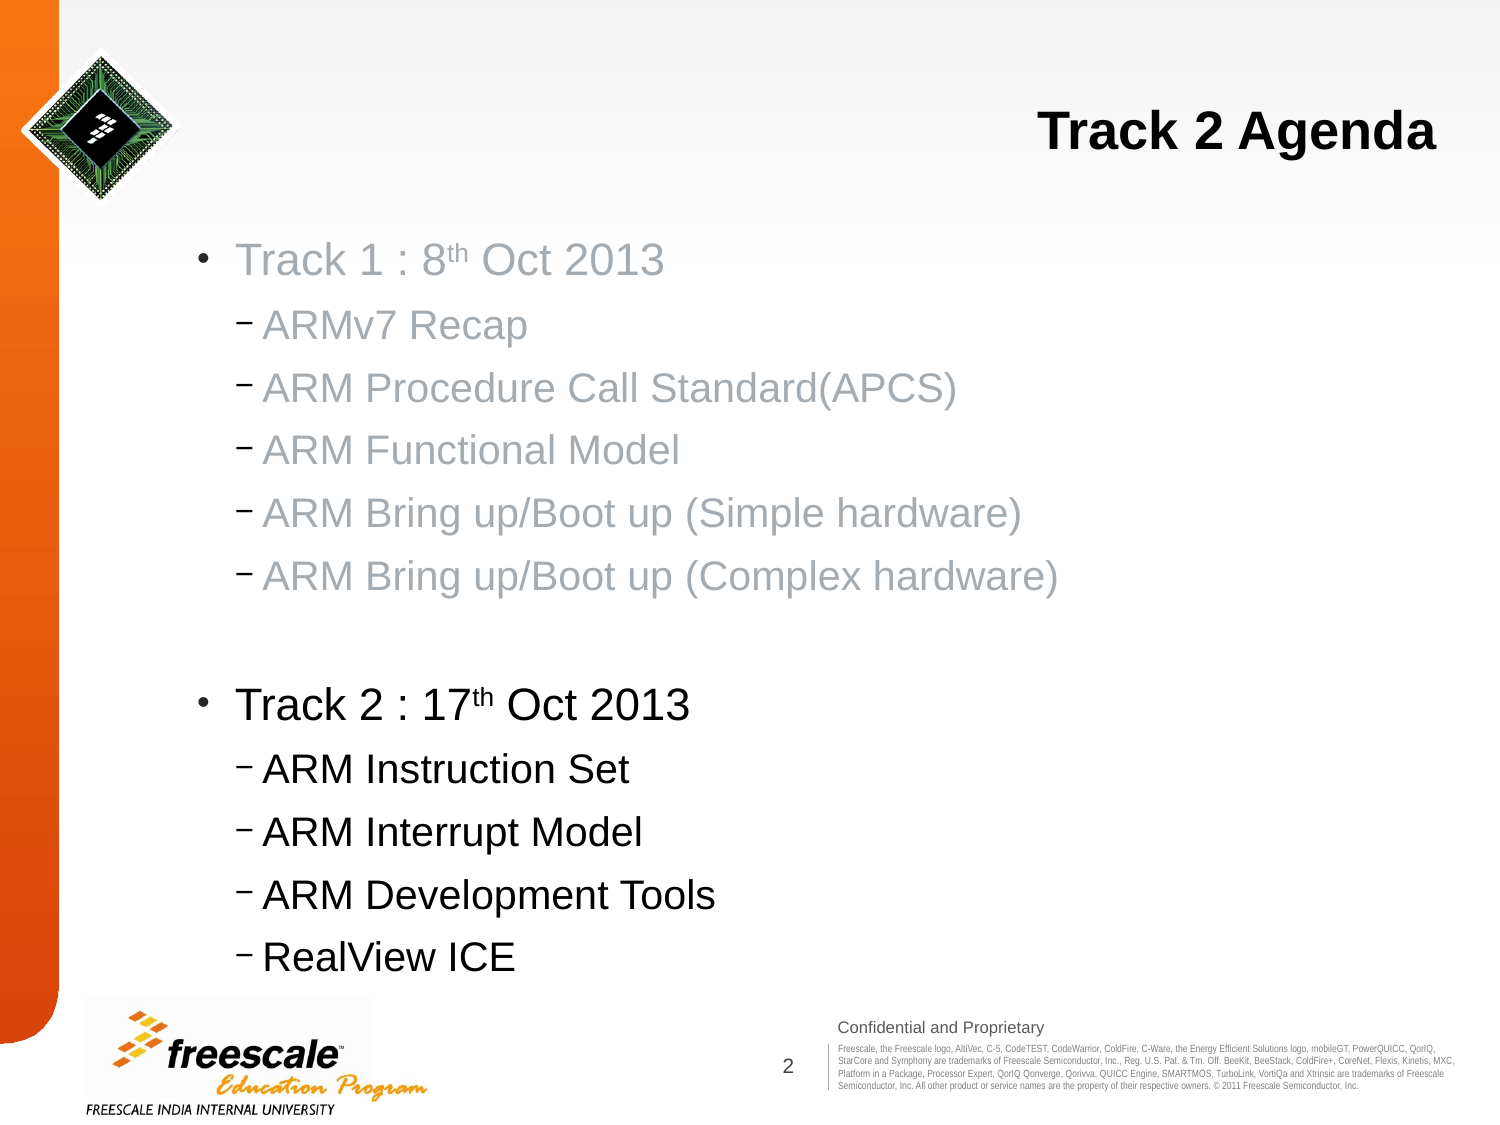

# Track 2 Agenda
Track 1 : 8th Oct 2013
ARMv7 Recap
ARM Procedure Call Standard(APCS)
ARM Functional Model
ARM Bring up/Boot up (Simple hardware)
ARM Bring up/Boot up (Complex hardware)

Track 2 : 17th Oct 2013
ARM Instruction Set
ARM Interrupt Model
ARM Development Tools
RealView ICE